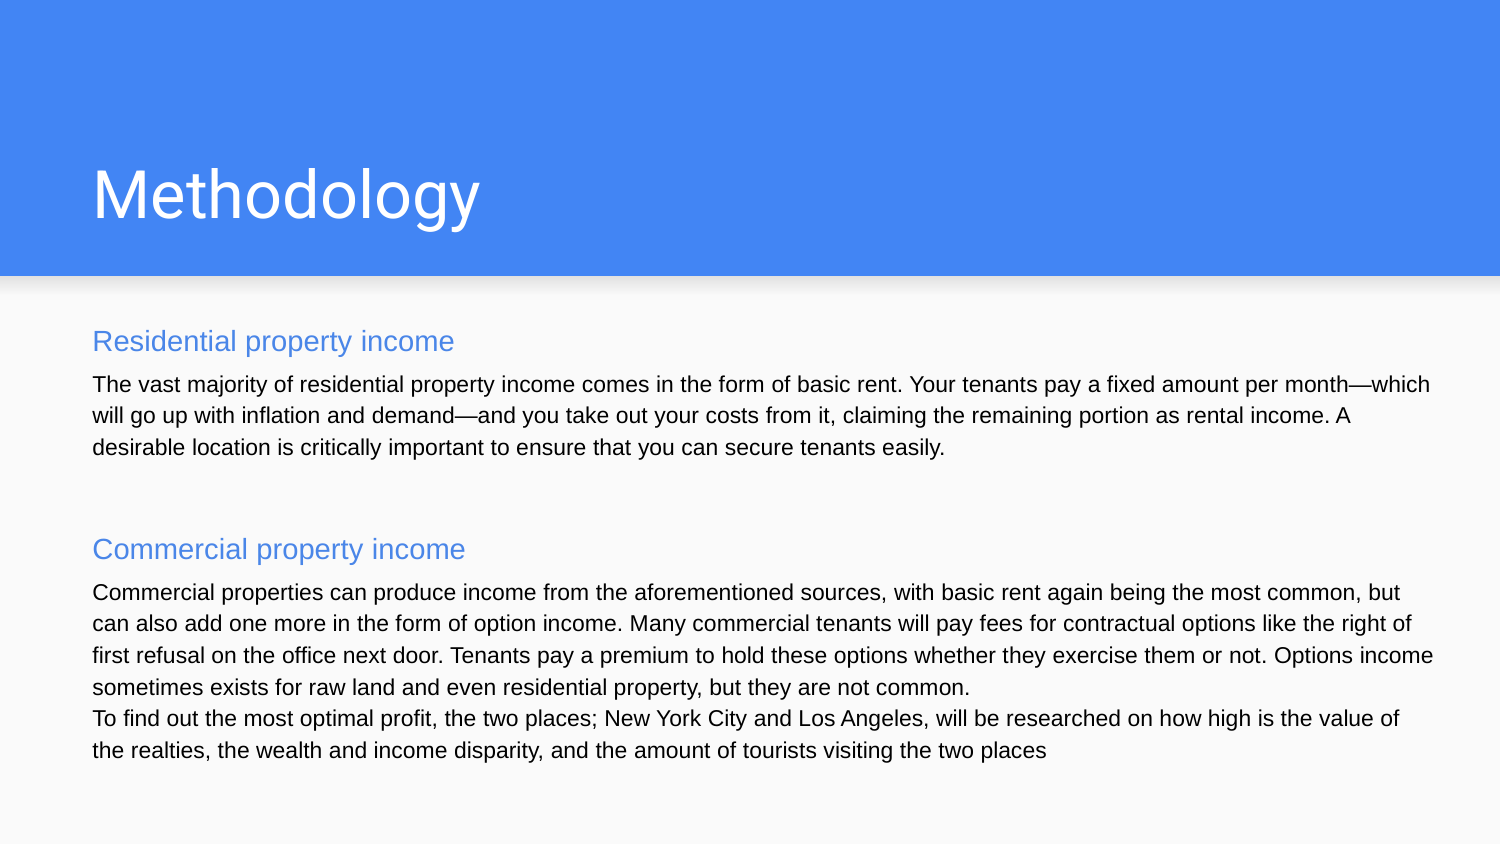

# Methodology
Residential property income
The vast majority of residential property income comes in the form of basic rent. Your tenants pay a fixed amount per month—which will go up with inflation and demand—and you take out your costs from it, claiming the remaining portion as rental income. A desirable location is critically important to ensure that you can secure tenants easily.

Commercial property income
Commercial properties can produce income from the aforementioned sources, with basic rent again being the most common, but can also add one more in the form of option income. Many commercial tenants will pay fees for contractual options like the right of first refusal on the office next door. Tenants pay a premium to hold these options whether they exercise them or not. Options income sometimes exists for raw land and even residential property, but they are not common.
To find out the most optimal profit, the two places; New York City and Los Angeles, will be researched on how high is the value of the realties, the wealth and income disparity, and the amount of tourists visiting the two places